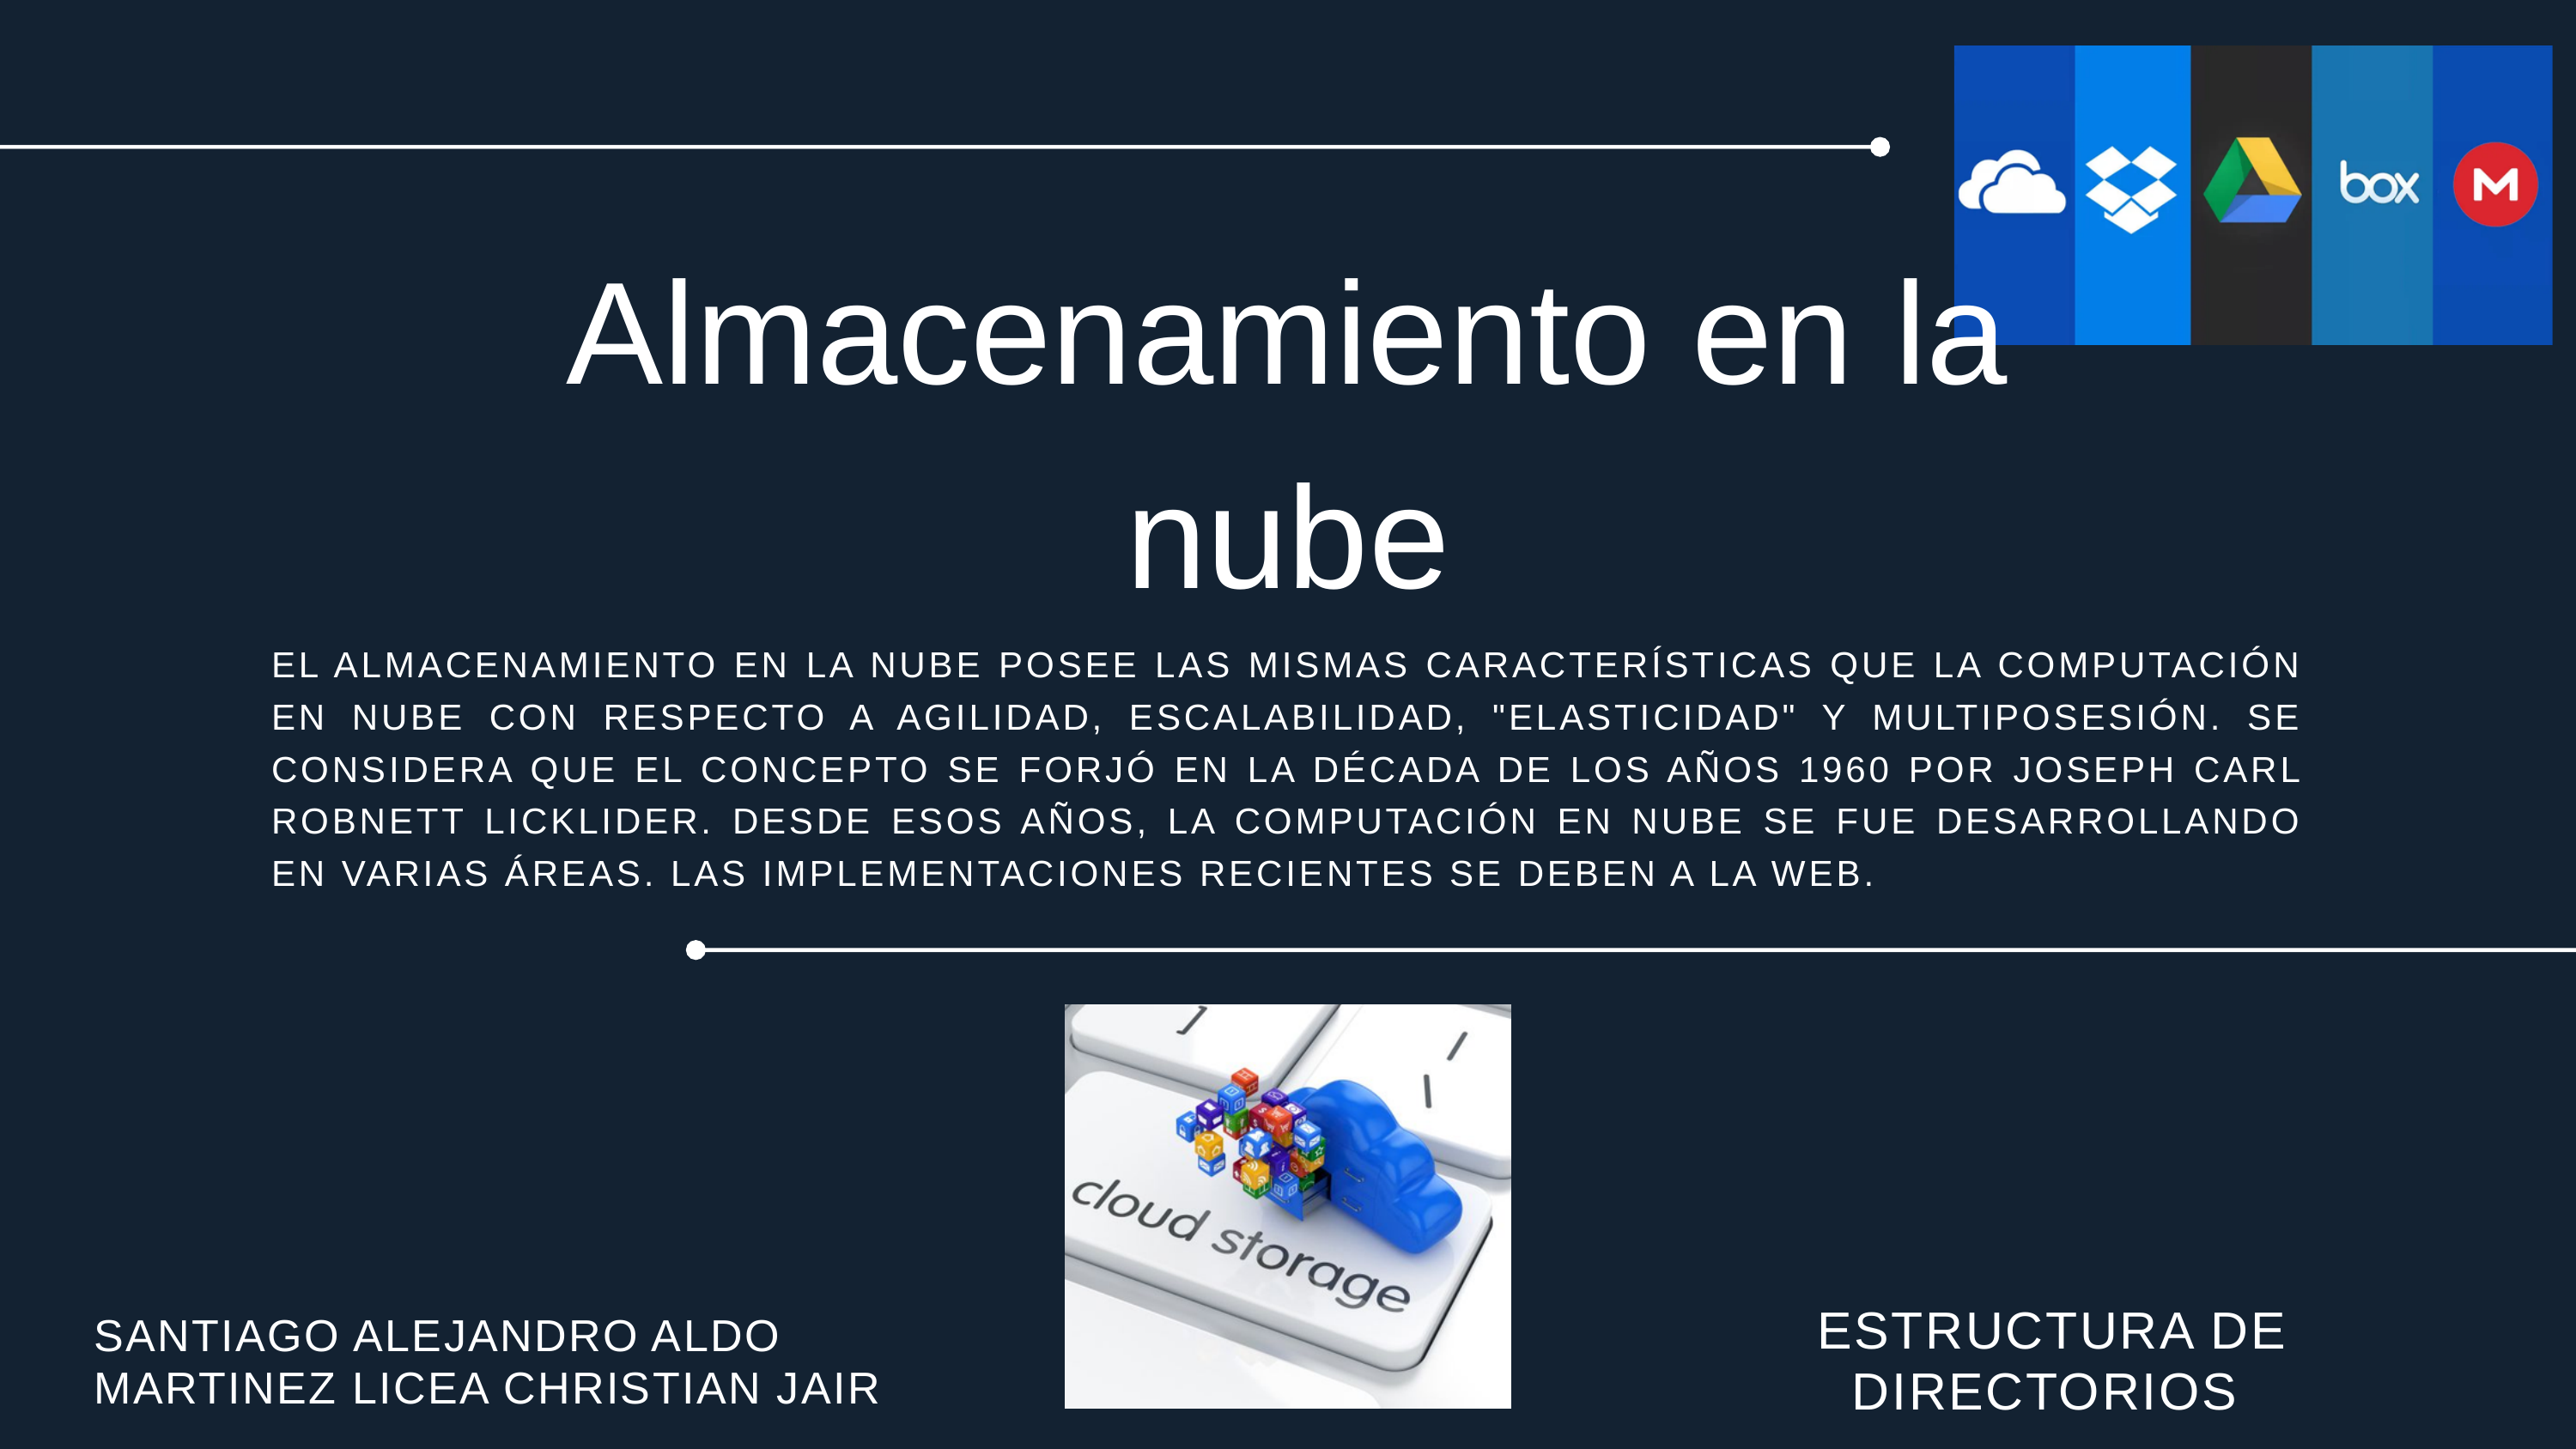

Almacenamiento en la nube
EL ALMACENAMIENTO EN LA NUBE POSEE LAS MISMAS CARACTERÍSTICAS QUE LA COMPUTACIÓN EN NUBE CON RESPECTO A AGILIDAD, ESCALABILIDAD, "ELASTICIDAD" Y MULTIPOSESIÓN. SE CONSIDERA QUE EL CONCEPTO SE FORJÓ EN LA DÉCADA DE LOS AÑOS 1960 POR JOSEPH CARL ROBNETT LICKLIDER. DESDE ESOS AÑOS, LA COMPUTACIÓN EN NUBE SE FUE DESARROLLANDO EN VARIAS ÁREAS. LAS IMPLEMENTACIONES RECIENTES SE DEBEN A LA WEB.

ESTRUCTURA DE DIRECTORIOS
SANTIAGO ALEJANDRO ALDO
MARTINEZ LICEA CHRISTIAN JAIR